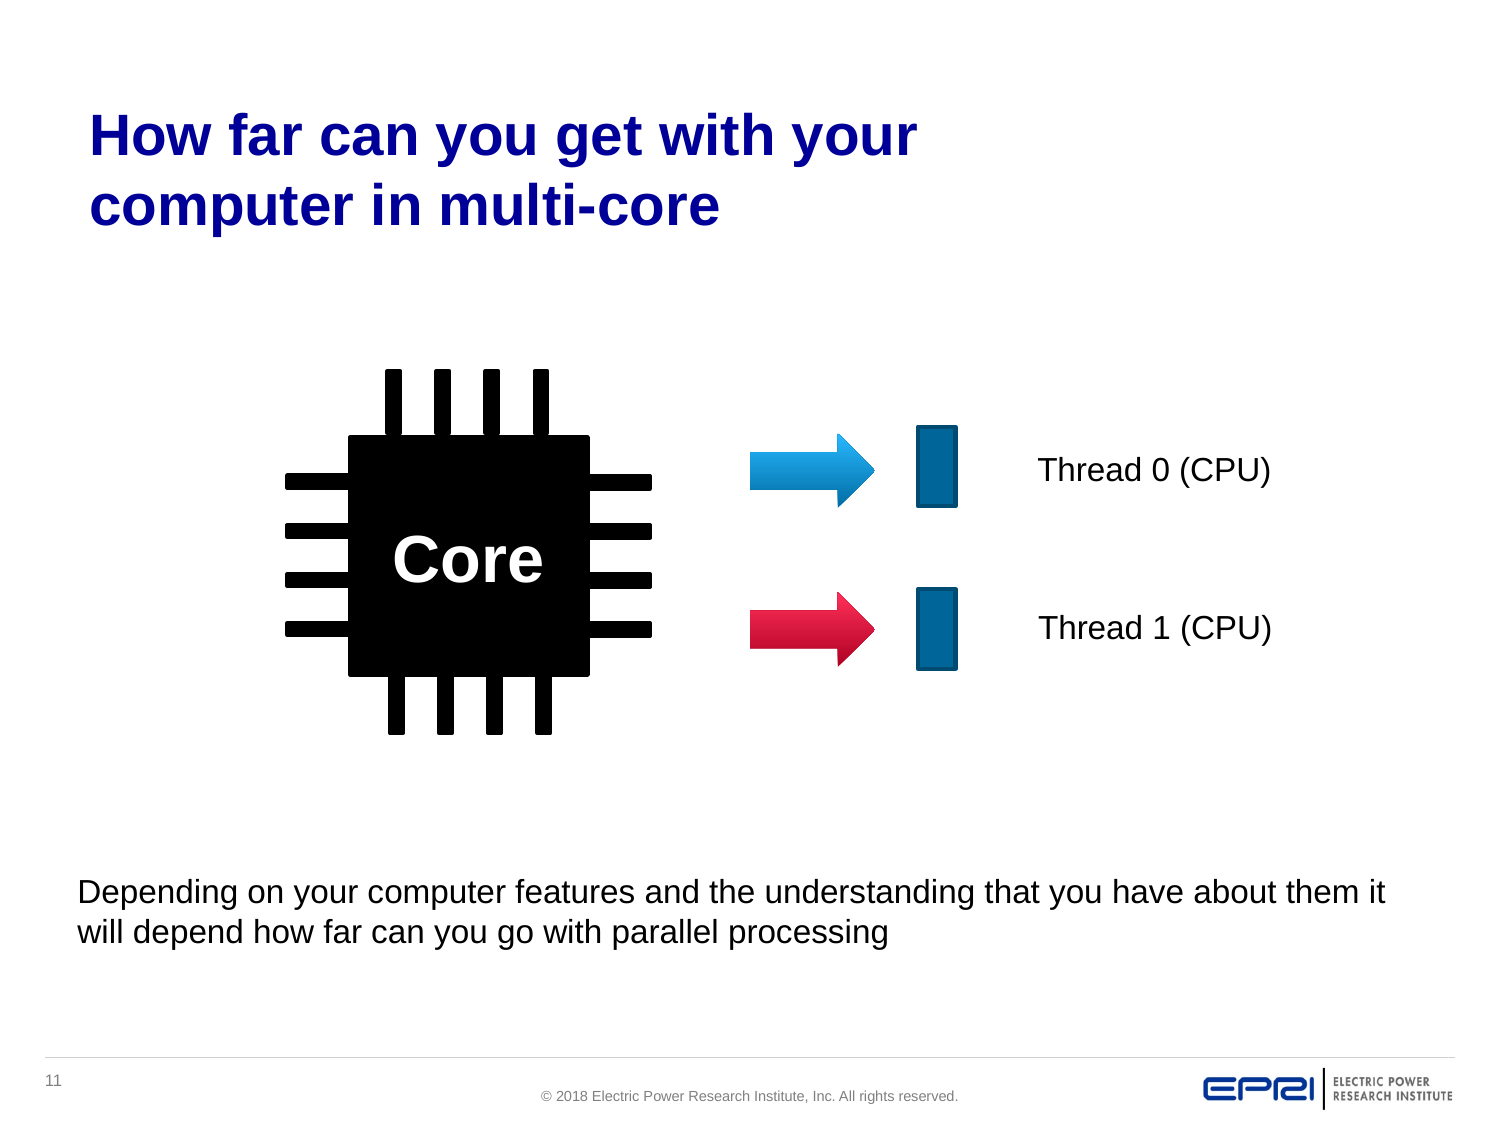

# How far can you get with your computer in multi-core

Thread 0 (CPU)
Core

Thread 1 (CPU)

Depending on your computer features and the understanding that you have about them it will depend how far can you go with parallel processing